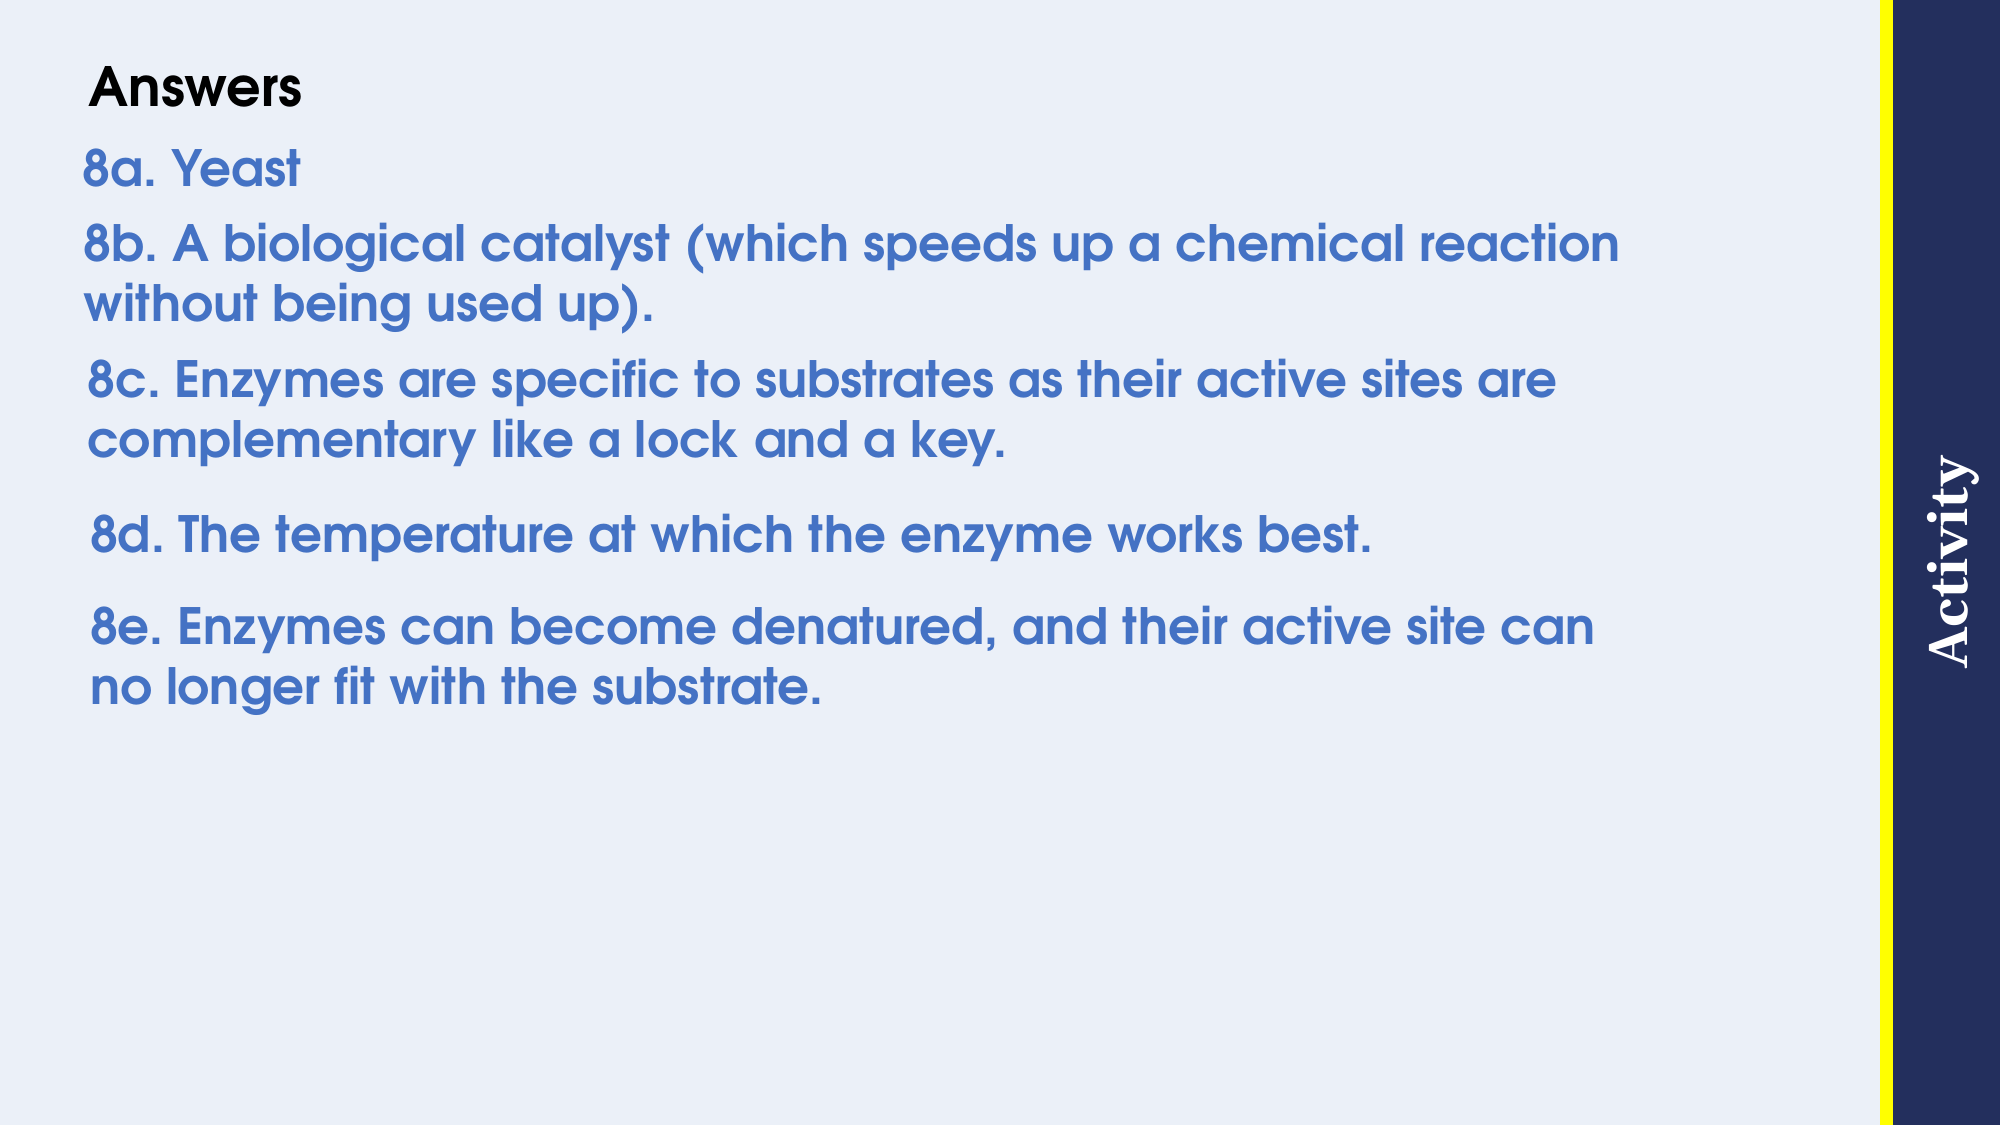

# Answers
8a. Yeast
8b. A biological catalyst (which speeds up a chemical reaction without being used up).
8c. Enzymes are specific to substrates as their active sites are complementary like a lock and a key.
8d. The temperature at which the enzyme works best.
8e. Enzymes can become denatured, and their active site can no longer fit with the substrate.